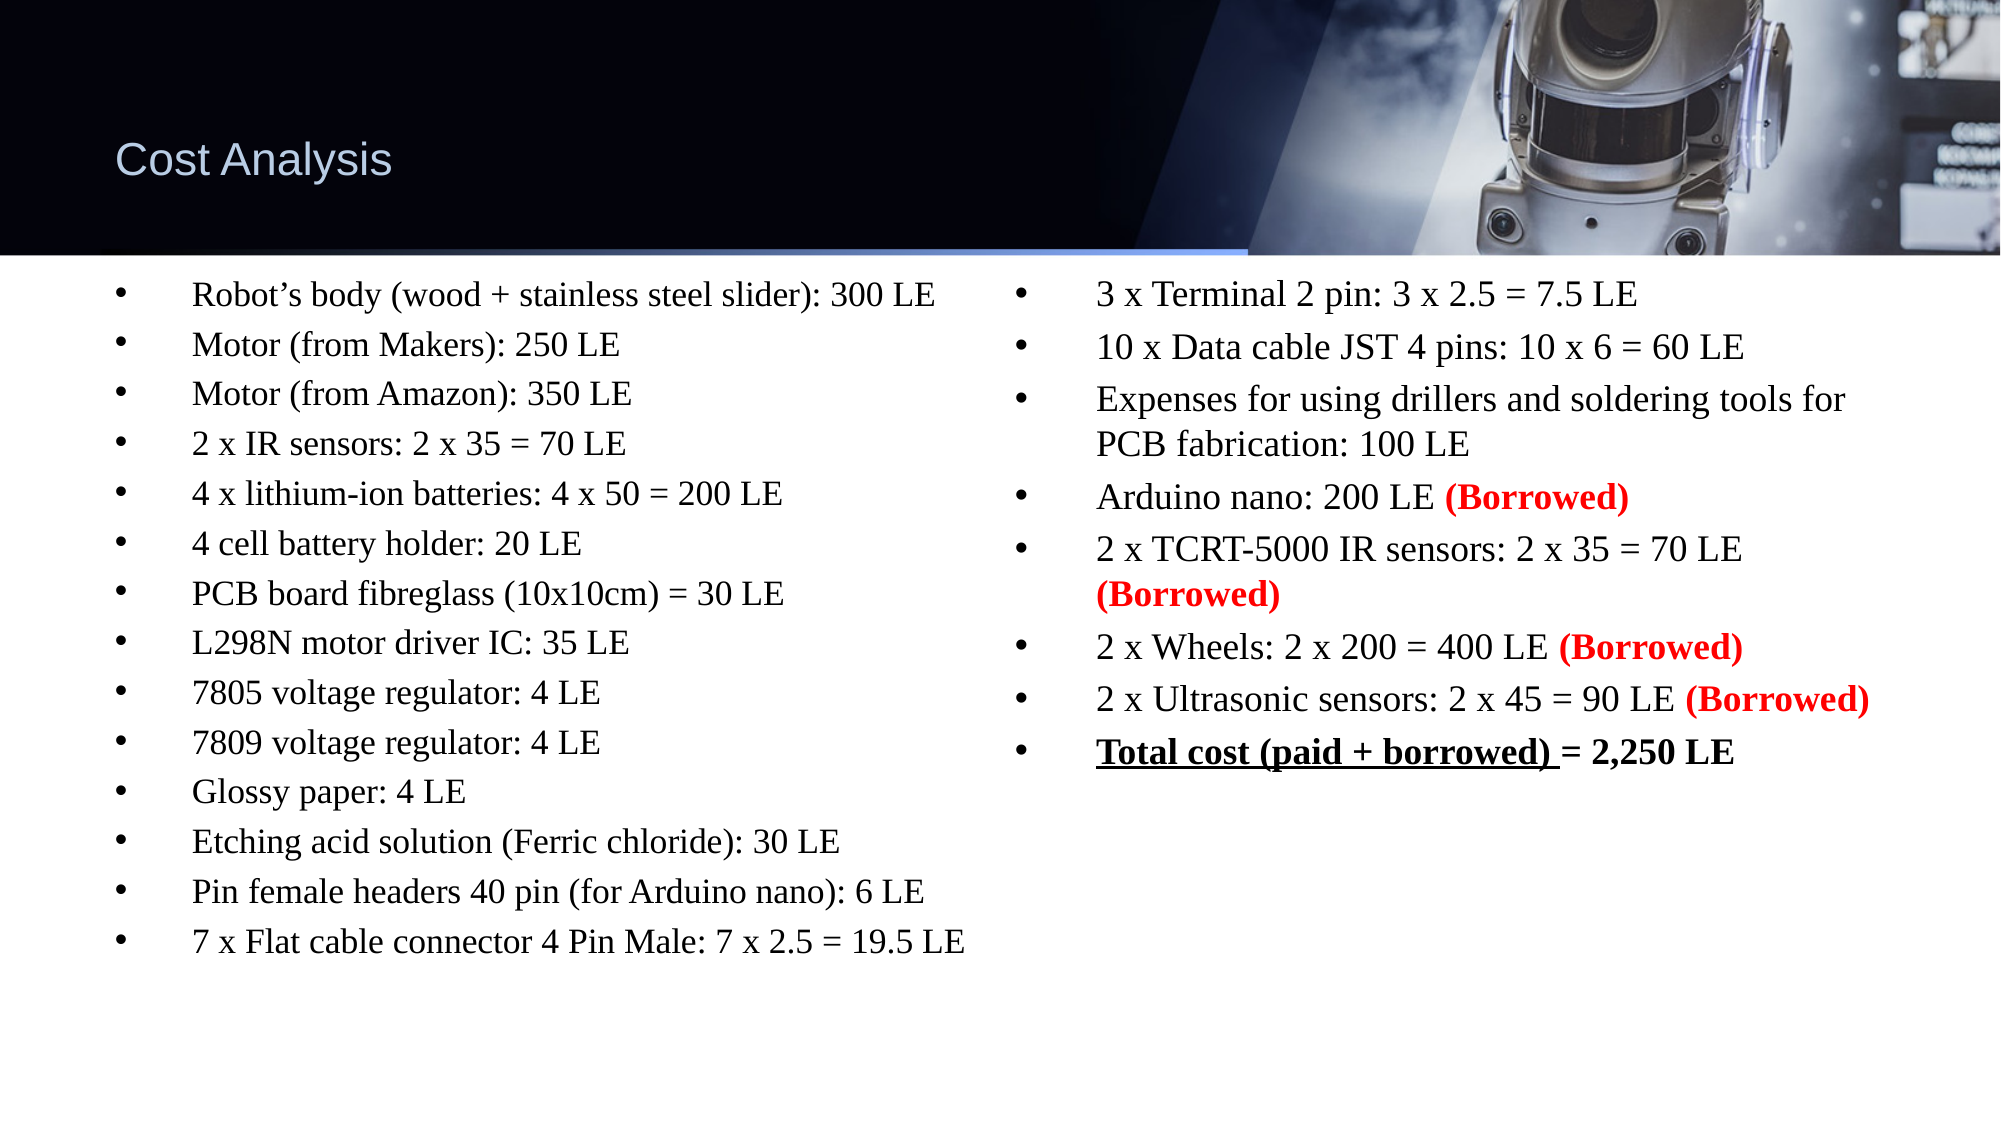

# Cost Analysis
3 x Terminal 2 pin: 3 x 2.5 = 7.5 LE
10 x Data cable JST 4 pins: 10 x 6 = 60 LE
Expenses for using drillers and soldering tools for PCB fabrication: 100 LE
Arduino nano: 200 LE (Borrowed)
2 x TCRT-5000 IR sensors: 2 x 35 = 70 LE (Borrowed)
2 x Wheels: 2 x 200 = 400 LE (Borrowed)
2 x Ultrasonic sensors: 2 x 45 = 90 LE (Borrowed)
Total cost (paid + borrowed) = 2,250 LE
Robot’s body (wood + stainless steel slider): 300 LE
Motor (from Makers): 250 LE
Motor (from Amazon): 350 LE
2 x IR sensors: 2 x 35 = 70 LE
4 x lithium-ion batteries: 4 x 50 = 200 LE
4 cell battery holder: 20 LE
PCB board fibreglass (10x10cm) = 30 LE
L298N motor driver IC: 35 LE
7805 voltage regulator: 4 LE
7809 voltage regulator: 4 LE
Glossy paper: 4 LE
Etching acid solution (Ferric chloride): 30 LE
Pin female headers 40 pin (for Arduino nano): 6 LE
7 x Flat cable connector 4 Pin Male: 7 x 2.5 = 19.5 LE